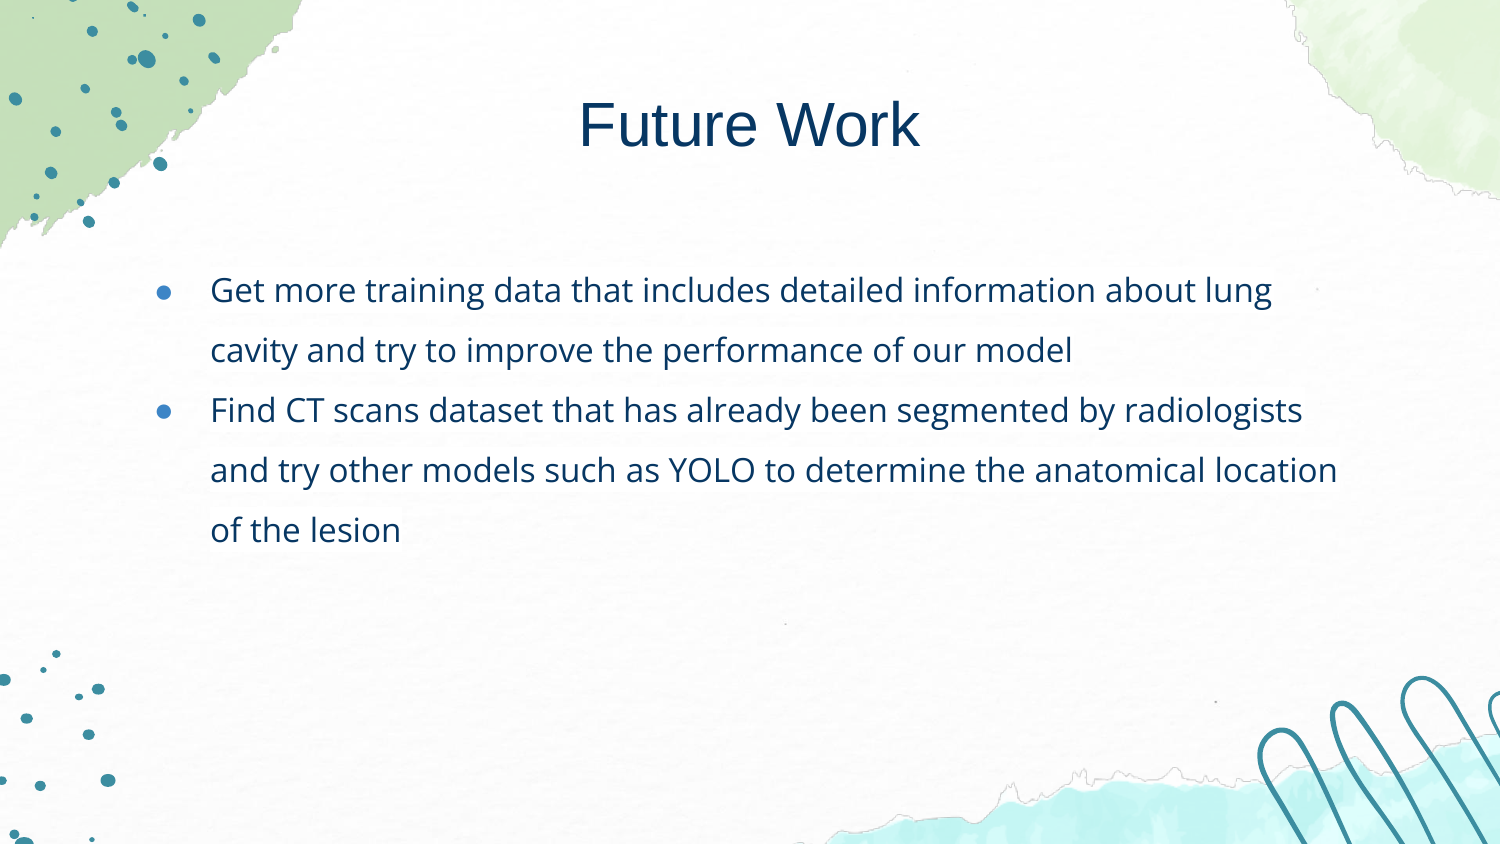

Future Work
Get more training data that includes detailed information about lung cavity and try to improve the performance of our model
Find CT scans dataset that has already been segmented by radiologists and try other models such as YOLO to determine the anatomical location of the lesion